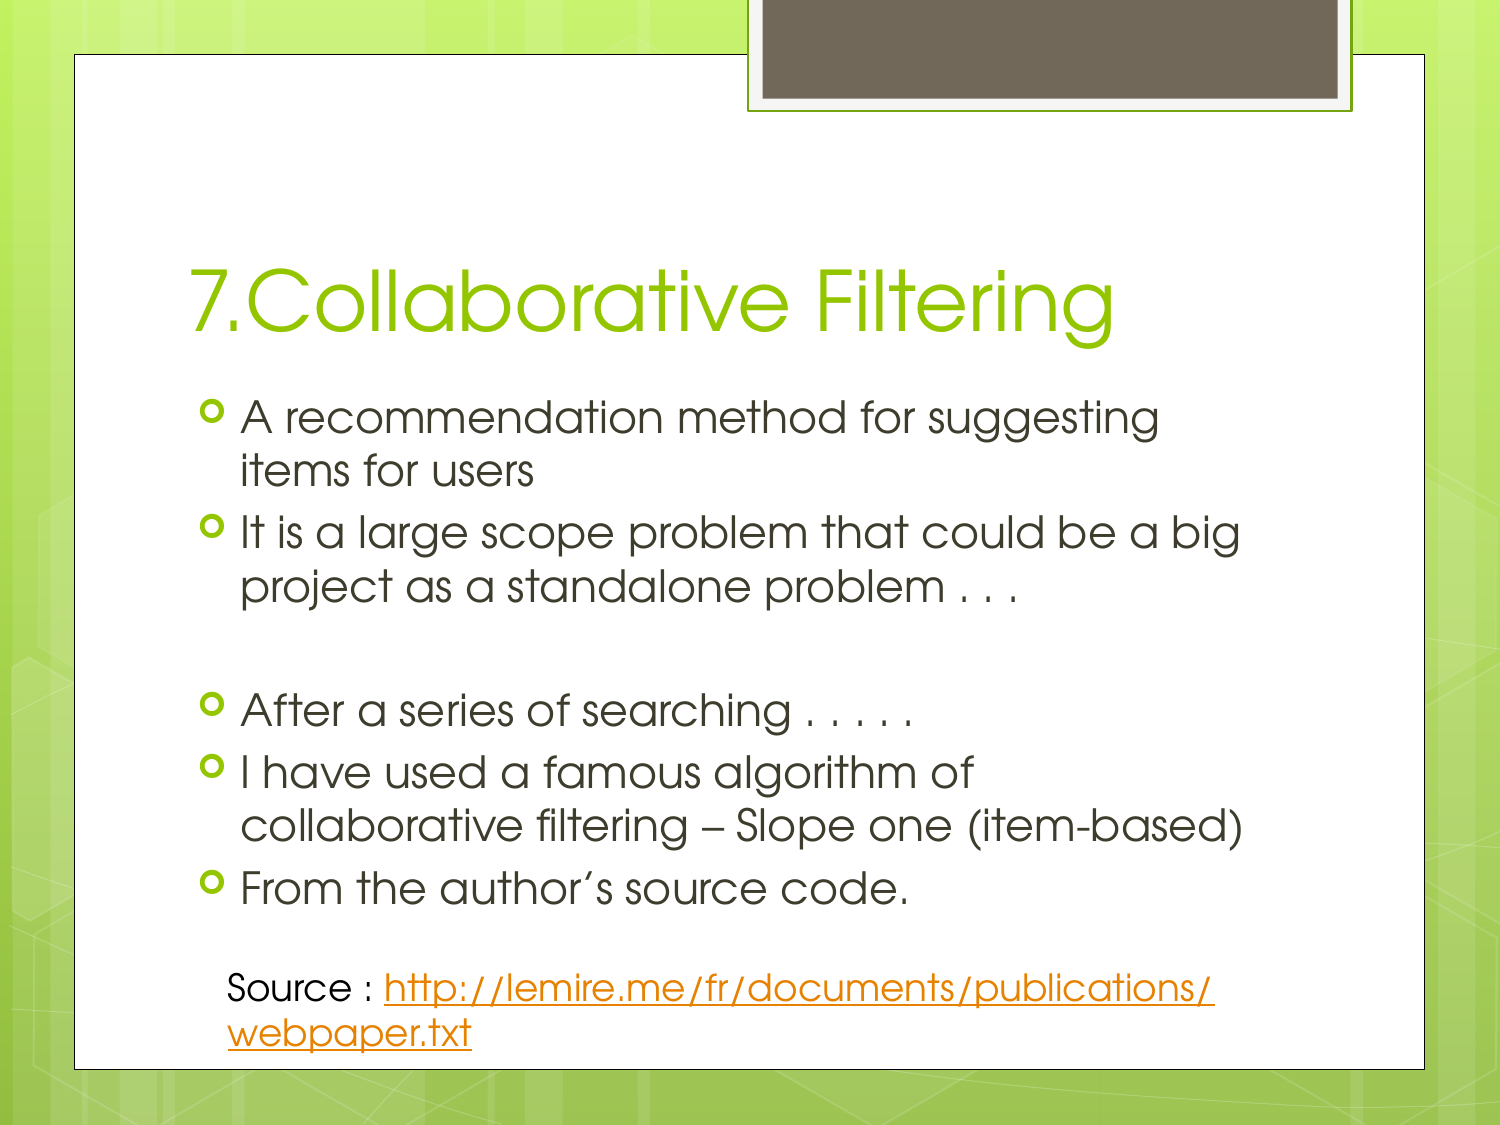

# 7.Collaborative Filtering
A recommendation method for suggesting items for users
It is a large scope problem that could be a big project as a standalone problem . . .

After a series of searching . . . . .
I have used a famous algorithm of collaborative filtering – Slope one (item-based)
From the author’s source code.
Source : http://lemire.me/fr/documents/publications/webpaper.txt